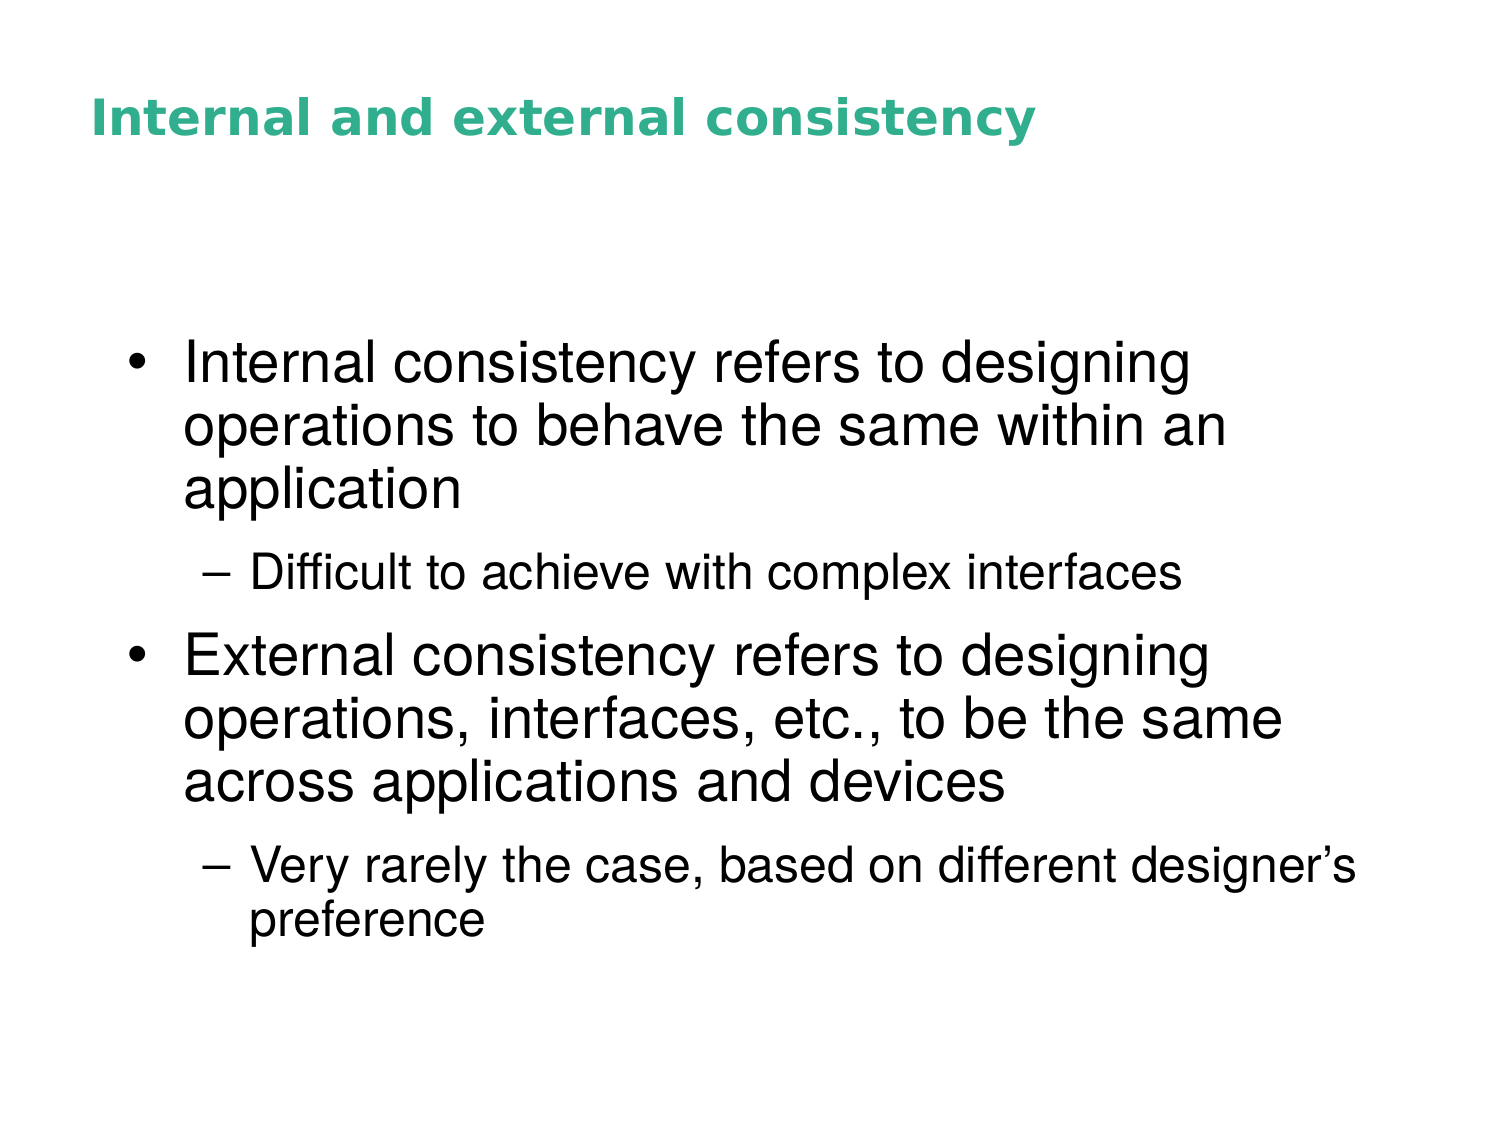

# Internal and external consistency
Internal consistency refers to designing operations to behave the same within an application
Difficult to achieve with complex interfaces
External consistency refers to designing operations, interfaces, etc., to be the same across applications and devices
Very rarely the case, based on different designer’s preference